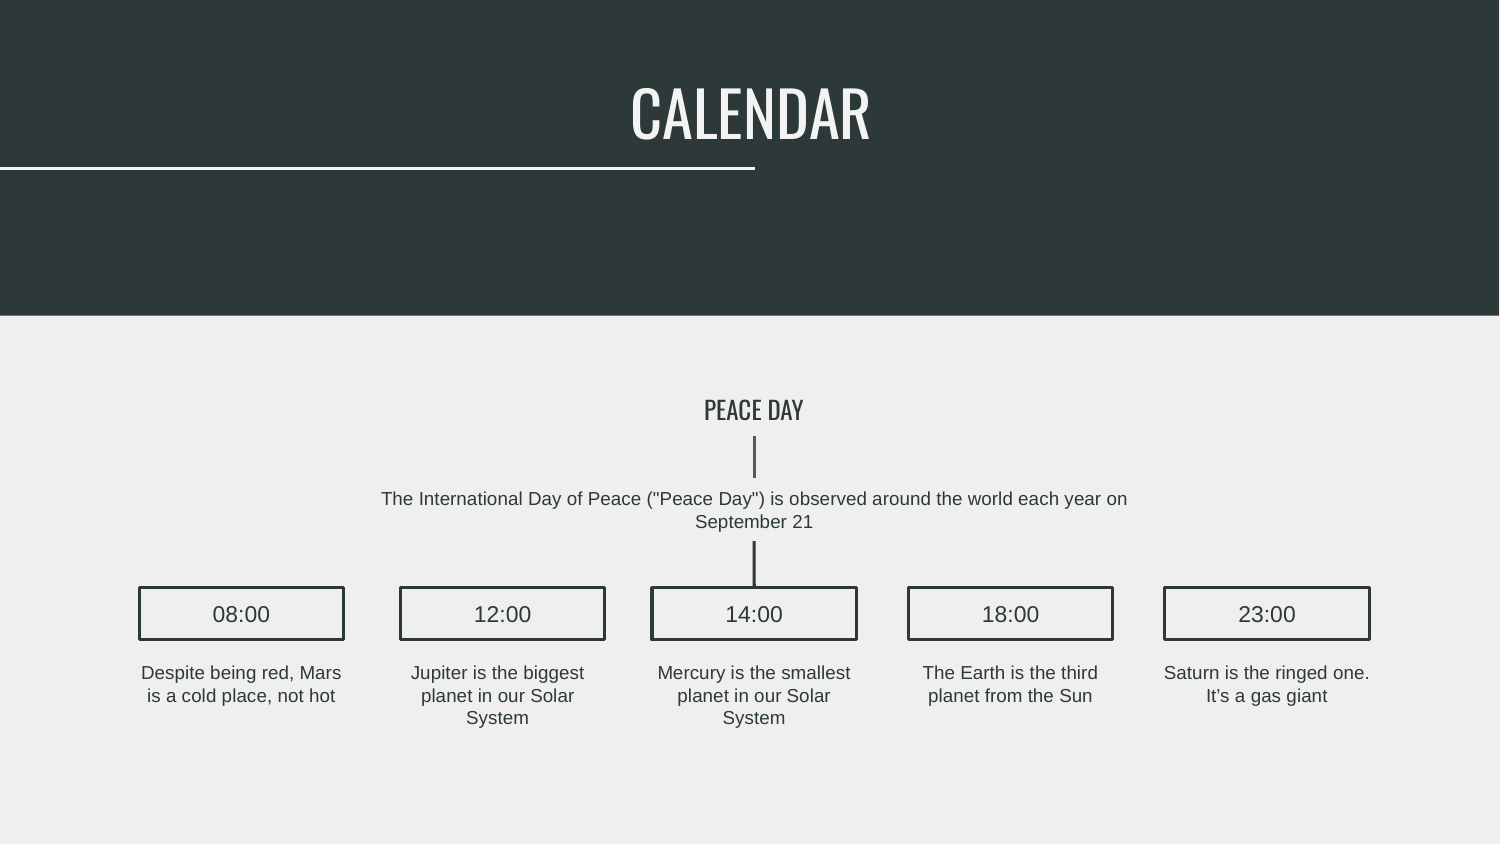

# CALENDAR
PEACE DAY
The International Day of Peace ("Peace Day") is observed around the world each year on September 21
08:00
12:00
14:00
23:00
18:00
Despite being red, Mars is a cold place, not hot
Jupiter is the biggest planet in our Solar System
Mercury is the smallest planet in our Solar System
Saturn is the ringed one. It’s a gas giant
The Earth is the third planet from the Sun